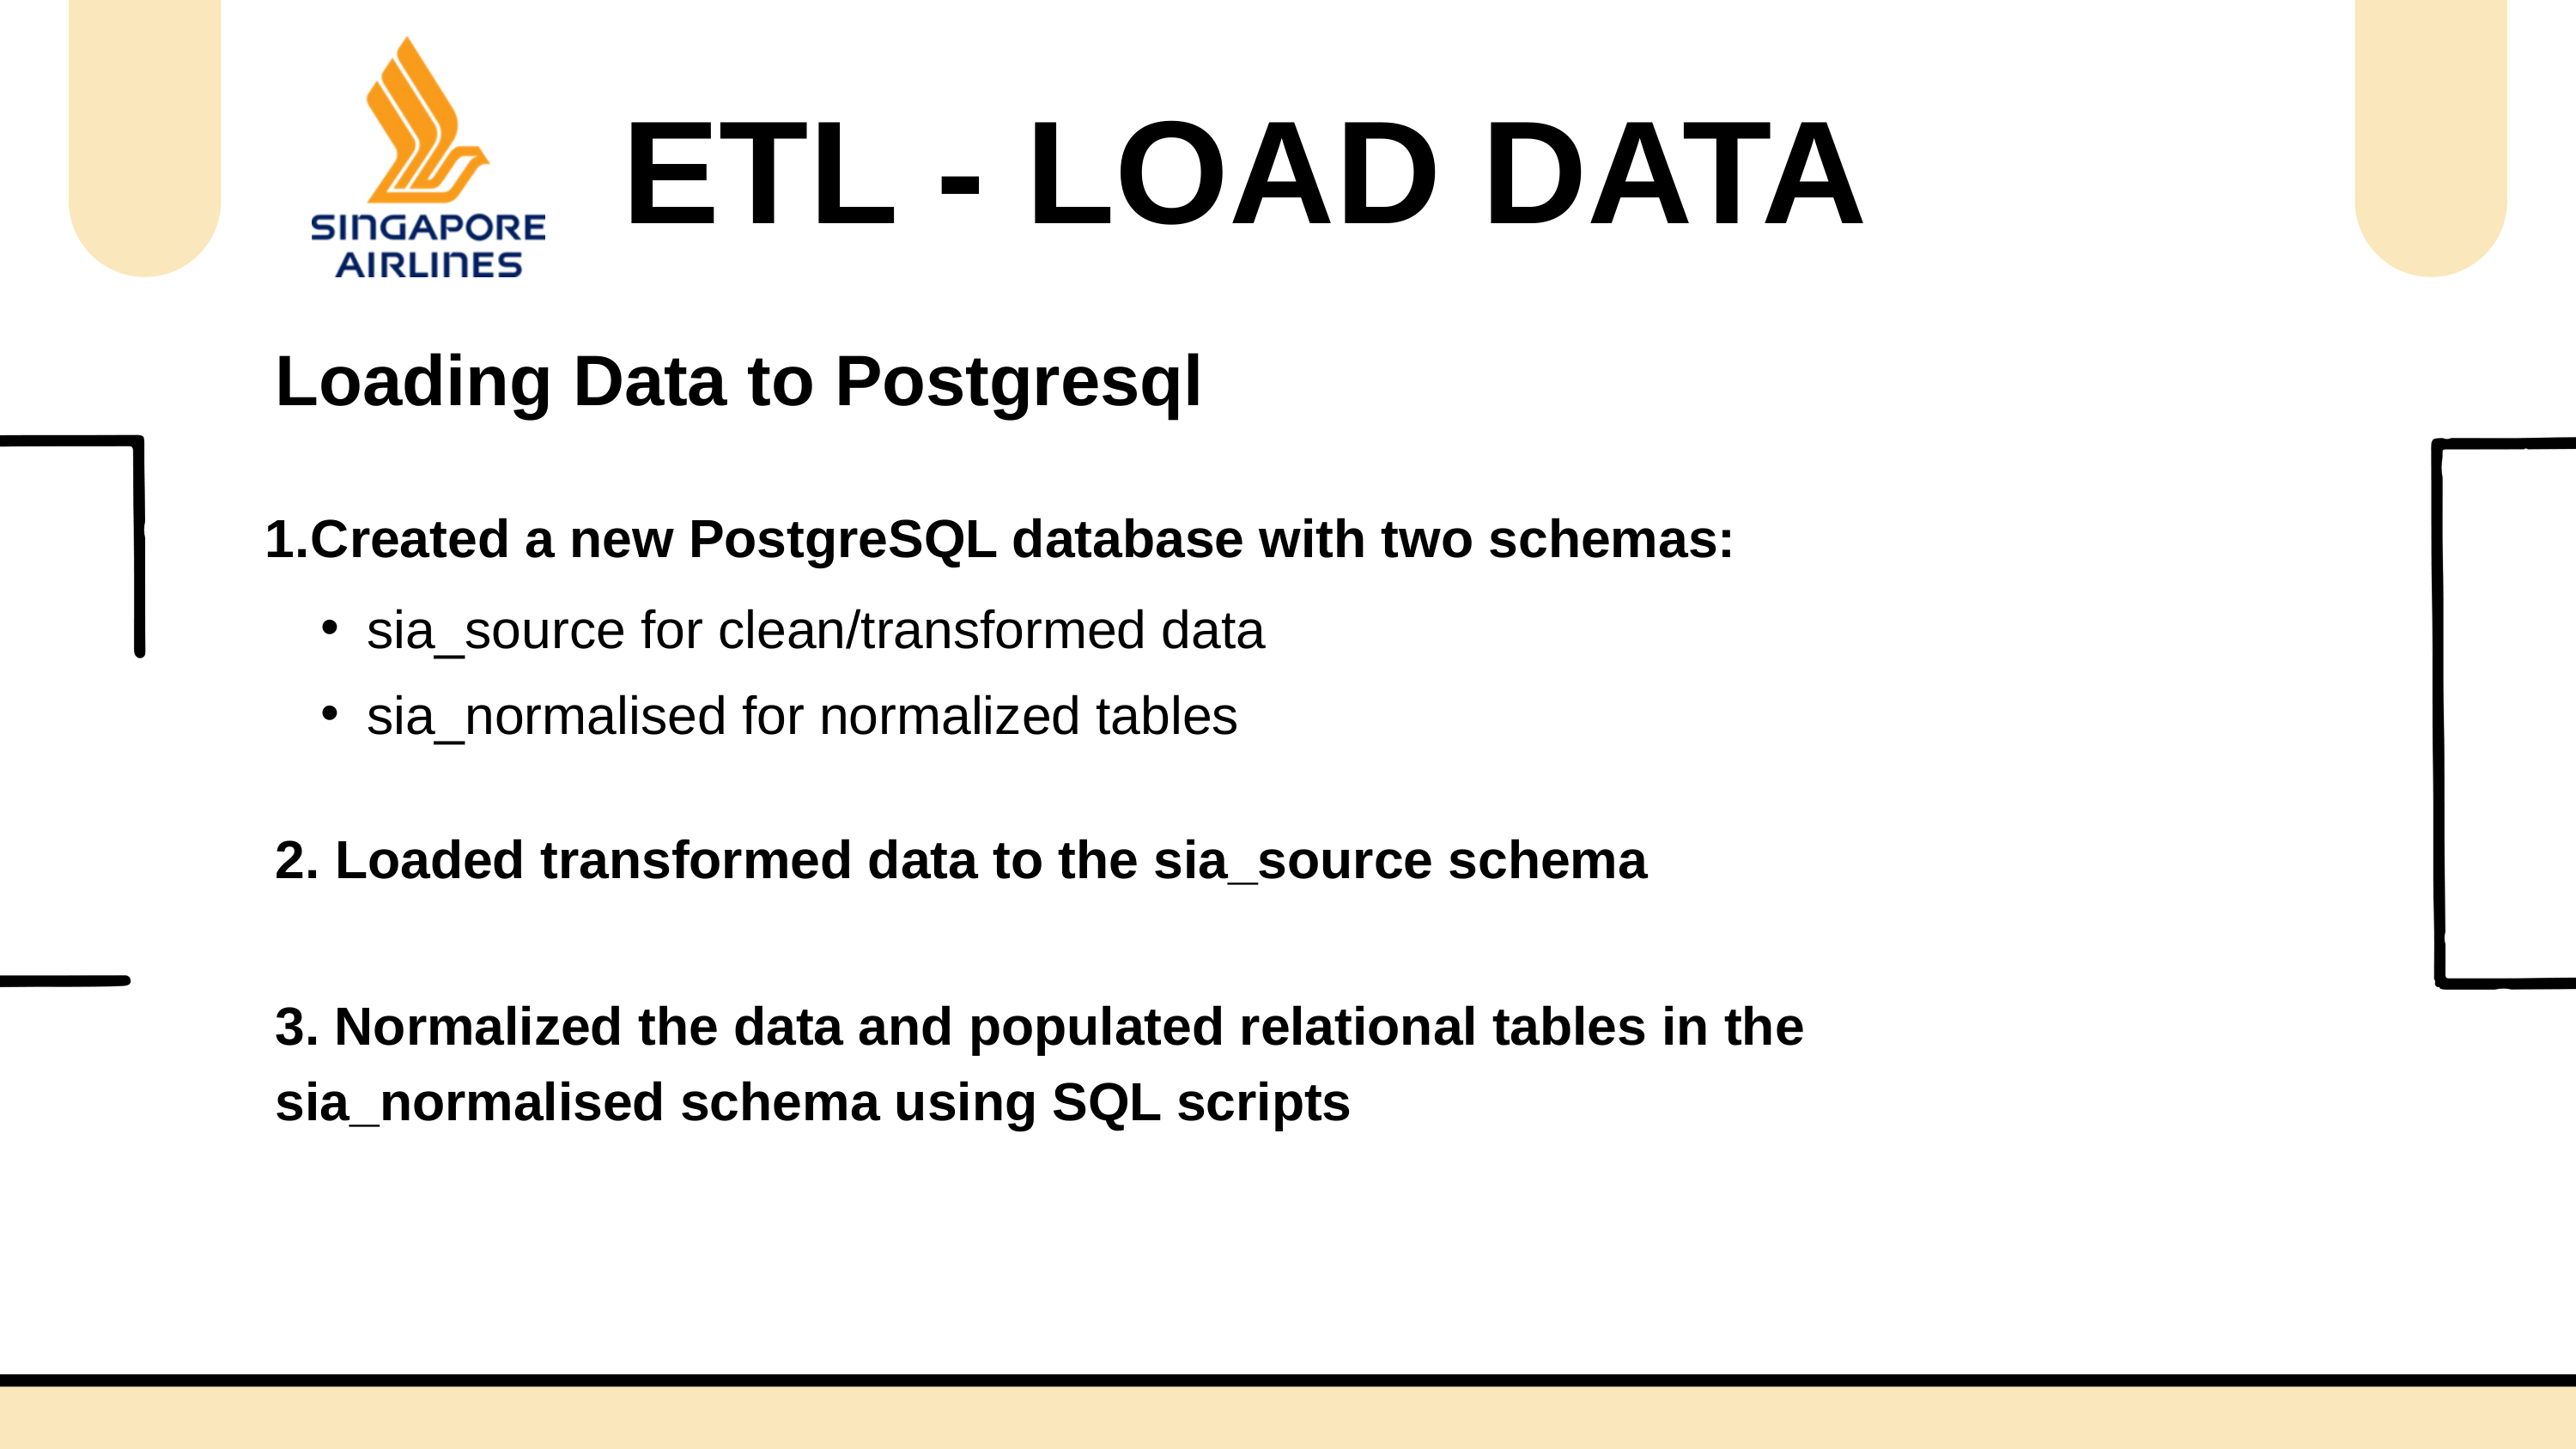

ETL - LOAD DATA
Loading Data to Postgresql

Created a new PostgreSQL database with two schemas:
sia_source for clean/transformed data
sia_normalised for normalized tables

2. Loaded transformed data to the sia_source schema

3. Normalized the data and populated relational tables in the sia_normalised schema using SQL scripts